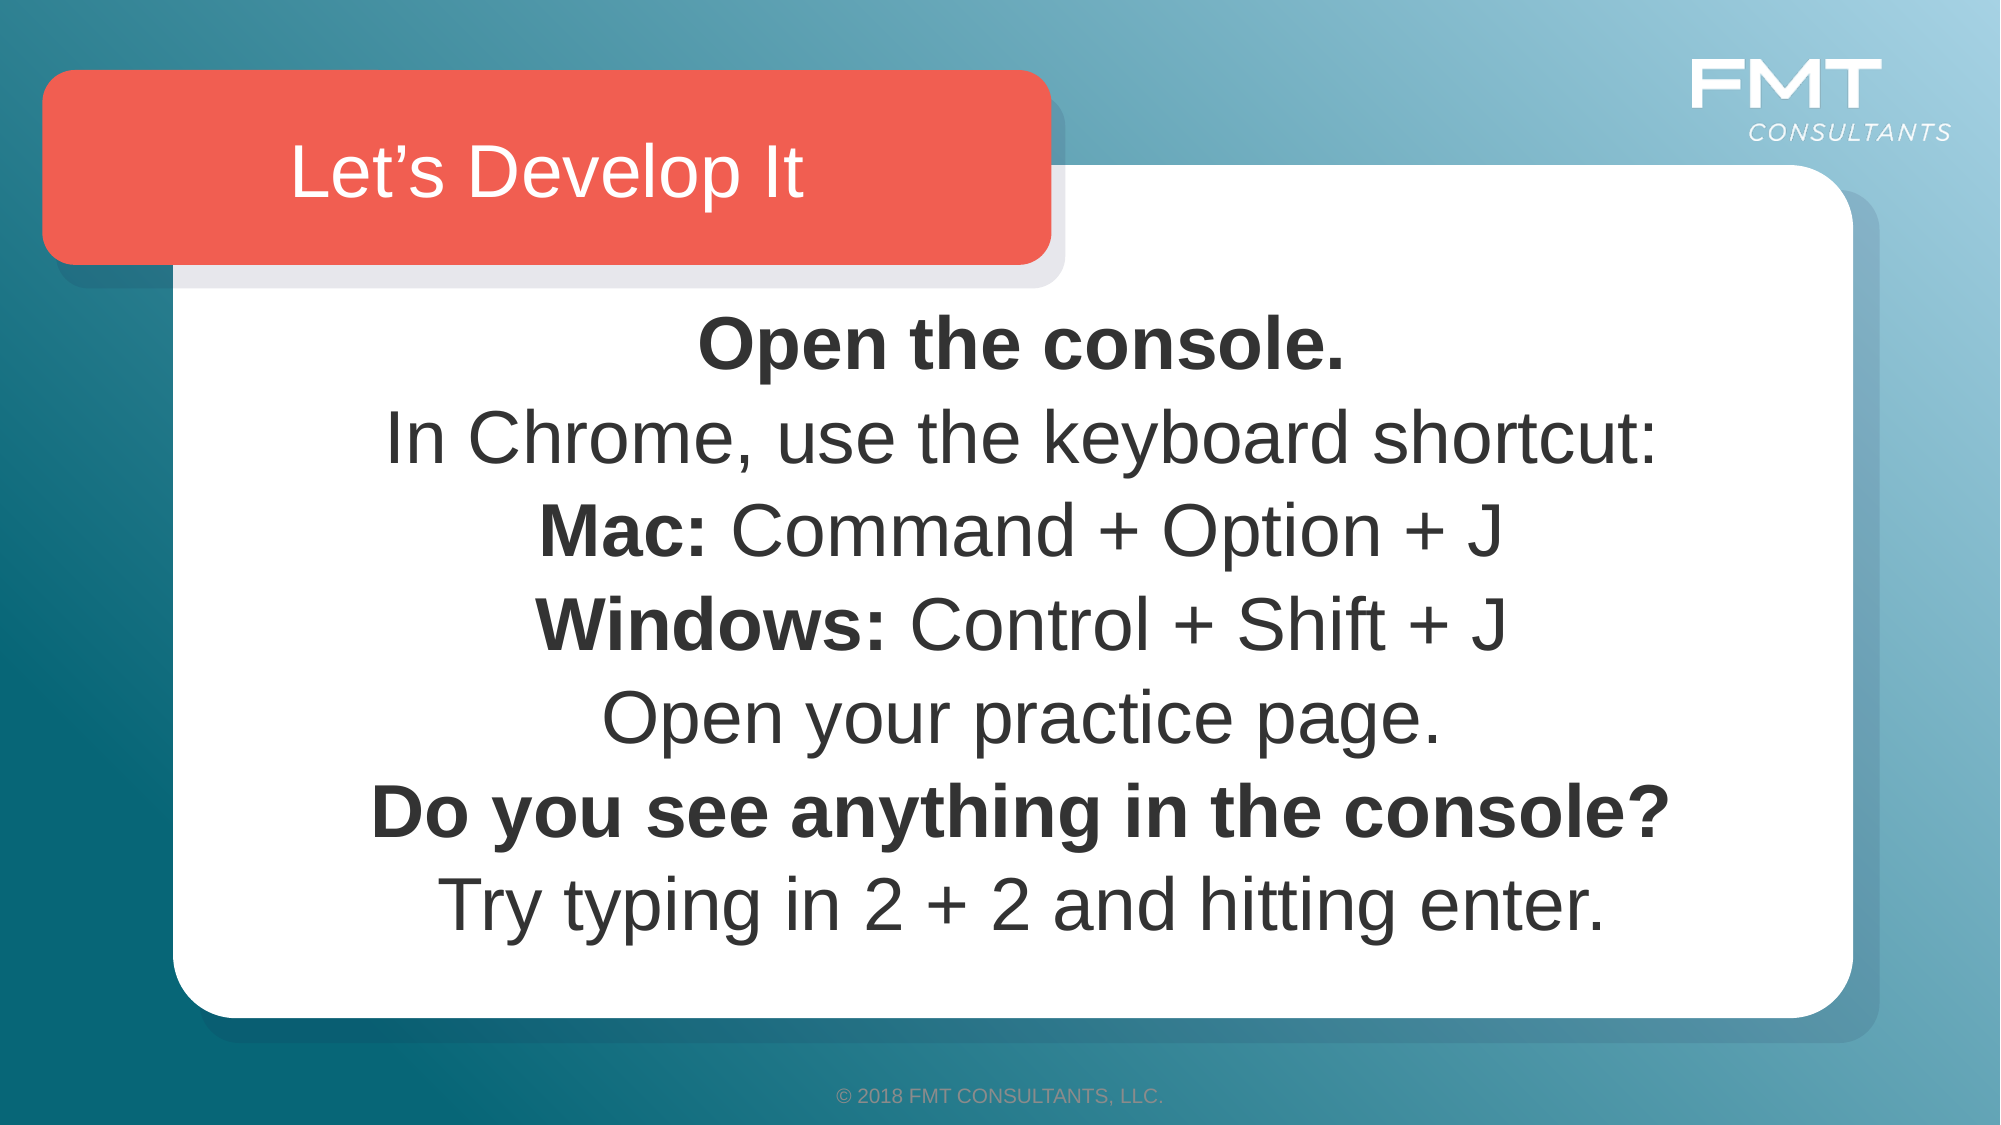

Let’s Develop It

Open the console.
In Chrome, use the keyboard shortcut:
Mac: Command + Option + J
Windows: Control + Shift + J
Open your practice page.
Do you see anything in the console?
Try typing in 2 + 2 and hitting enter.
© 2018 FMT CONSULTANTS, LLC.